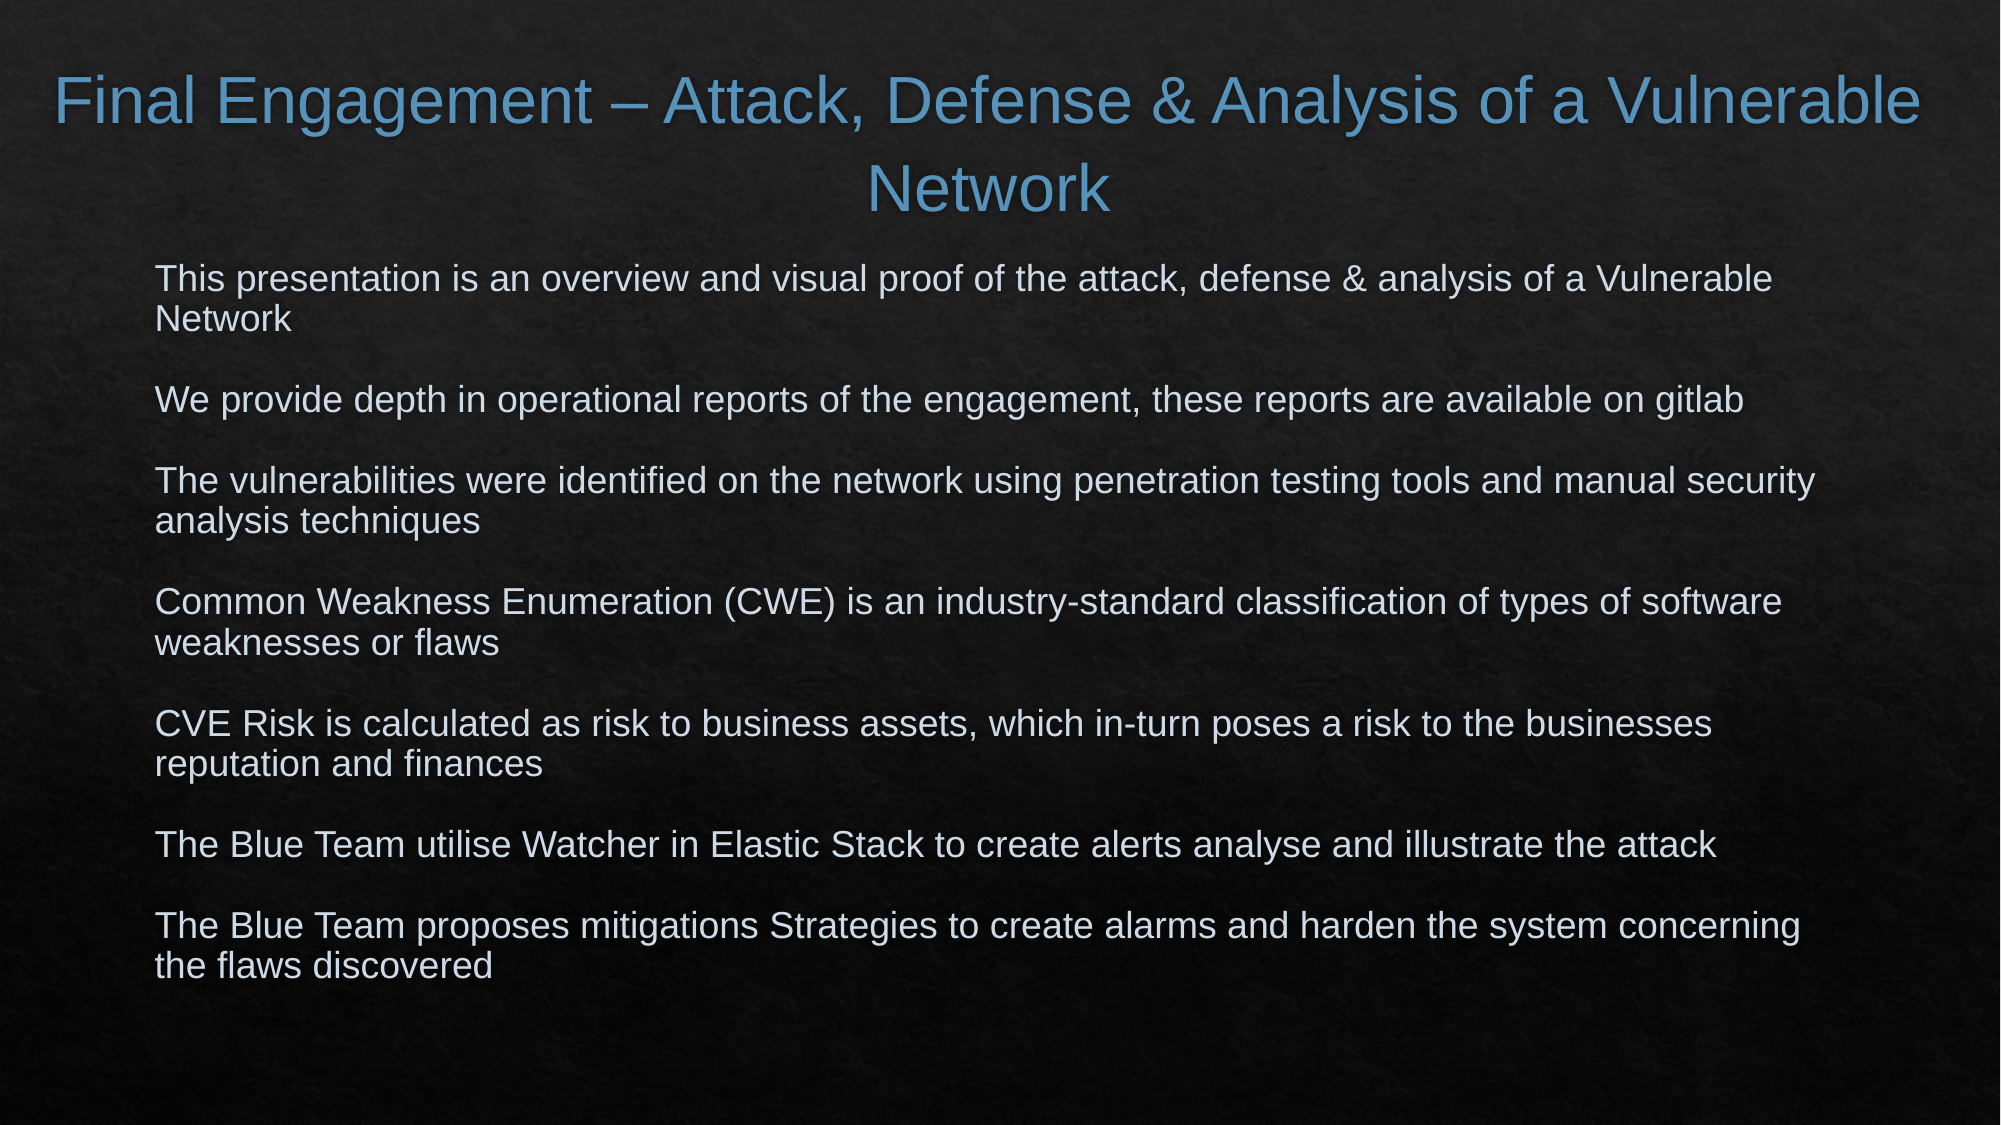

Final Engagement – Attack, Defense & Analysis of a Vulnerable Network
# This presentation is an overview and visual proof of the attack, defense & analysis of a Vulnerable Network We provide depth in operational reports of the engagement, these reports are available on gitlab The vulnerabilities were identified on the network using penetration testing tools and manual security analysis techniques Common Weakness Enumeration (CWE) is an industry-standard classification of types of software weaknesses or flaws CVE Risk is calculated as risk to business assets, which in-turn poses a risk to the businesses reputation and finances The Blue Team utilise Watcher in Elastic Stack to create alerts analyse and illustrate the attack The Blue Team proposes mitigations Strategies to create alarms and harden the system concerning the flaws discovered